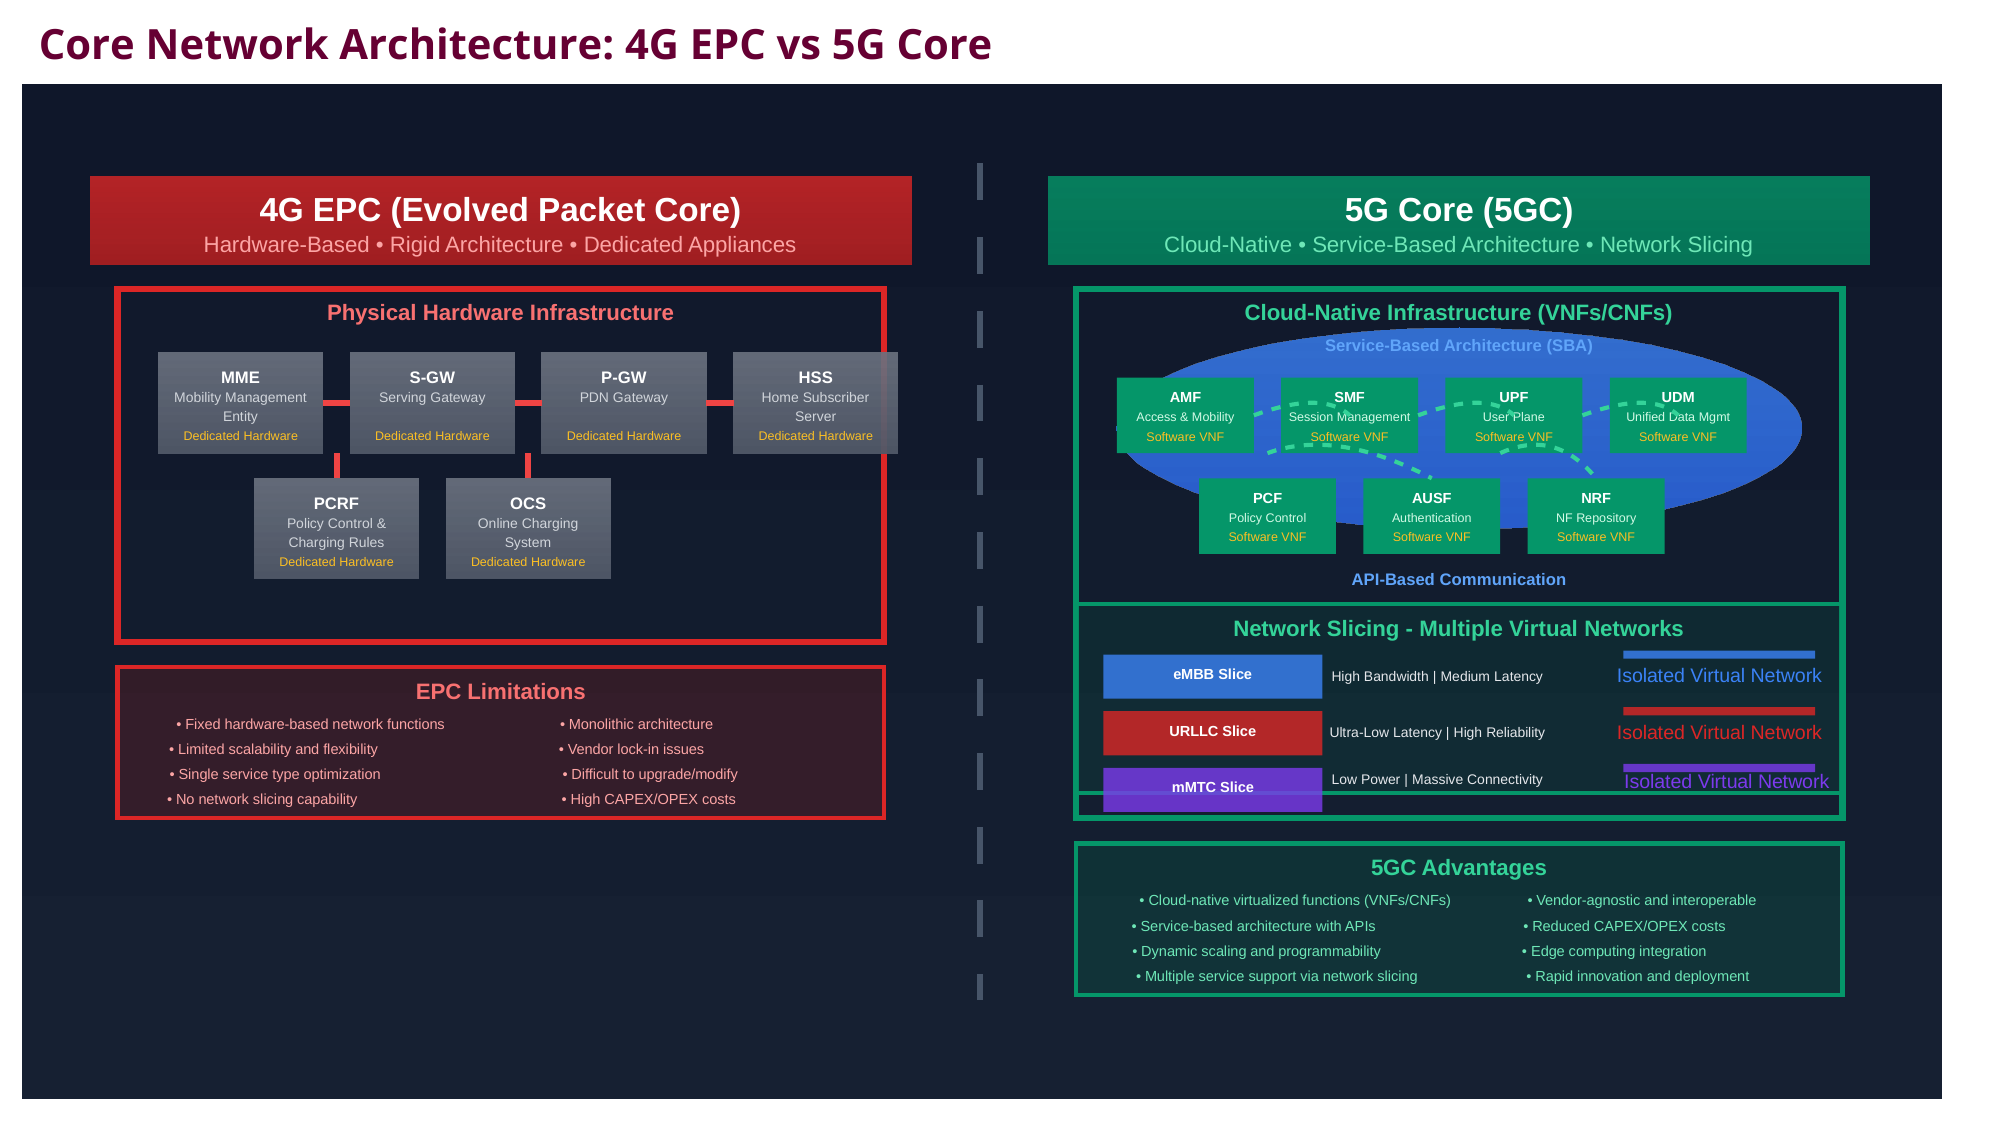

Core Network Architecture: 4G EPC vs 5G Core

4G EPC (Evolved Packet Core)
Hardware-Based • Rigid Architecture • Dedicated Appliances

Physical Hardware Infrastructure

MME
S-GW
P-GW
HSS
Mobility Management
Serving Gateway
PDN Gateway
Home Subscriber
Entity
Server
Dedicated Hardware
Dedicated Hardware
Dedicated Hardware
Dedicated Hardware

PCRF
OCS
Policy Control &
Online Charging
Charging Rules
System
Dedicated Hardware
Dedicated Hardware

EPC Limitations
• Fixed hardware-based network functions
• Monolithic architecture
• Limited scalability and flexibility
• Vendor lock-in issues
• Single service type optimization
• Difficult to upgrade/modify
• No network slicing capability
• High CAPEX/OPEX costs

5G Core (5GC)
Cloud-Native • Service-Based Architecture • Network Slicing

Cloud-Native Infrastructure (VNFs/CNFs)

Service-Based Architecture (SBA)

AMF
SMF
UPF
UDM
Access & Mobility
Session Management
User Plane
Unified Data Mgmt
Software VNF
Software VNF
Software VNF
Software VNF

PCF
AUSF
NRF
Policy Control
Authentication
NF Repository
Software VNF
Software VNF
Software VNF

API-Based Communication

Network Slicing - Multiple Virtual Networks

Isolated Virtual Network
eMBB Slice
High Bandwidth | Medium Latency

Isolated Virtual Network
URLLC Slice
Ultra-Low Latency | High Reliability
Isolated Virtual Network
Low Power | Massive Connectivity

mMTC Slice

5GC Advantages
• Cloud-native virtualized functions (VNFs/CNFs)
• Vendor-agnostic and interoperable
• Service-based architecture with APIs
• Reduced CAPEX/OPEX costs
• Dynamic scaling and programmability
• Edge computing integration
• Multiple service support via network slicing
• Rapid innovation and deployment